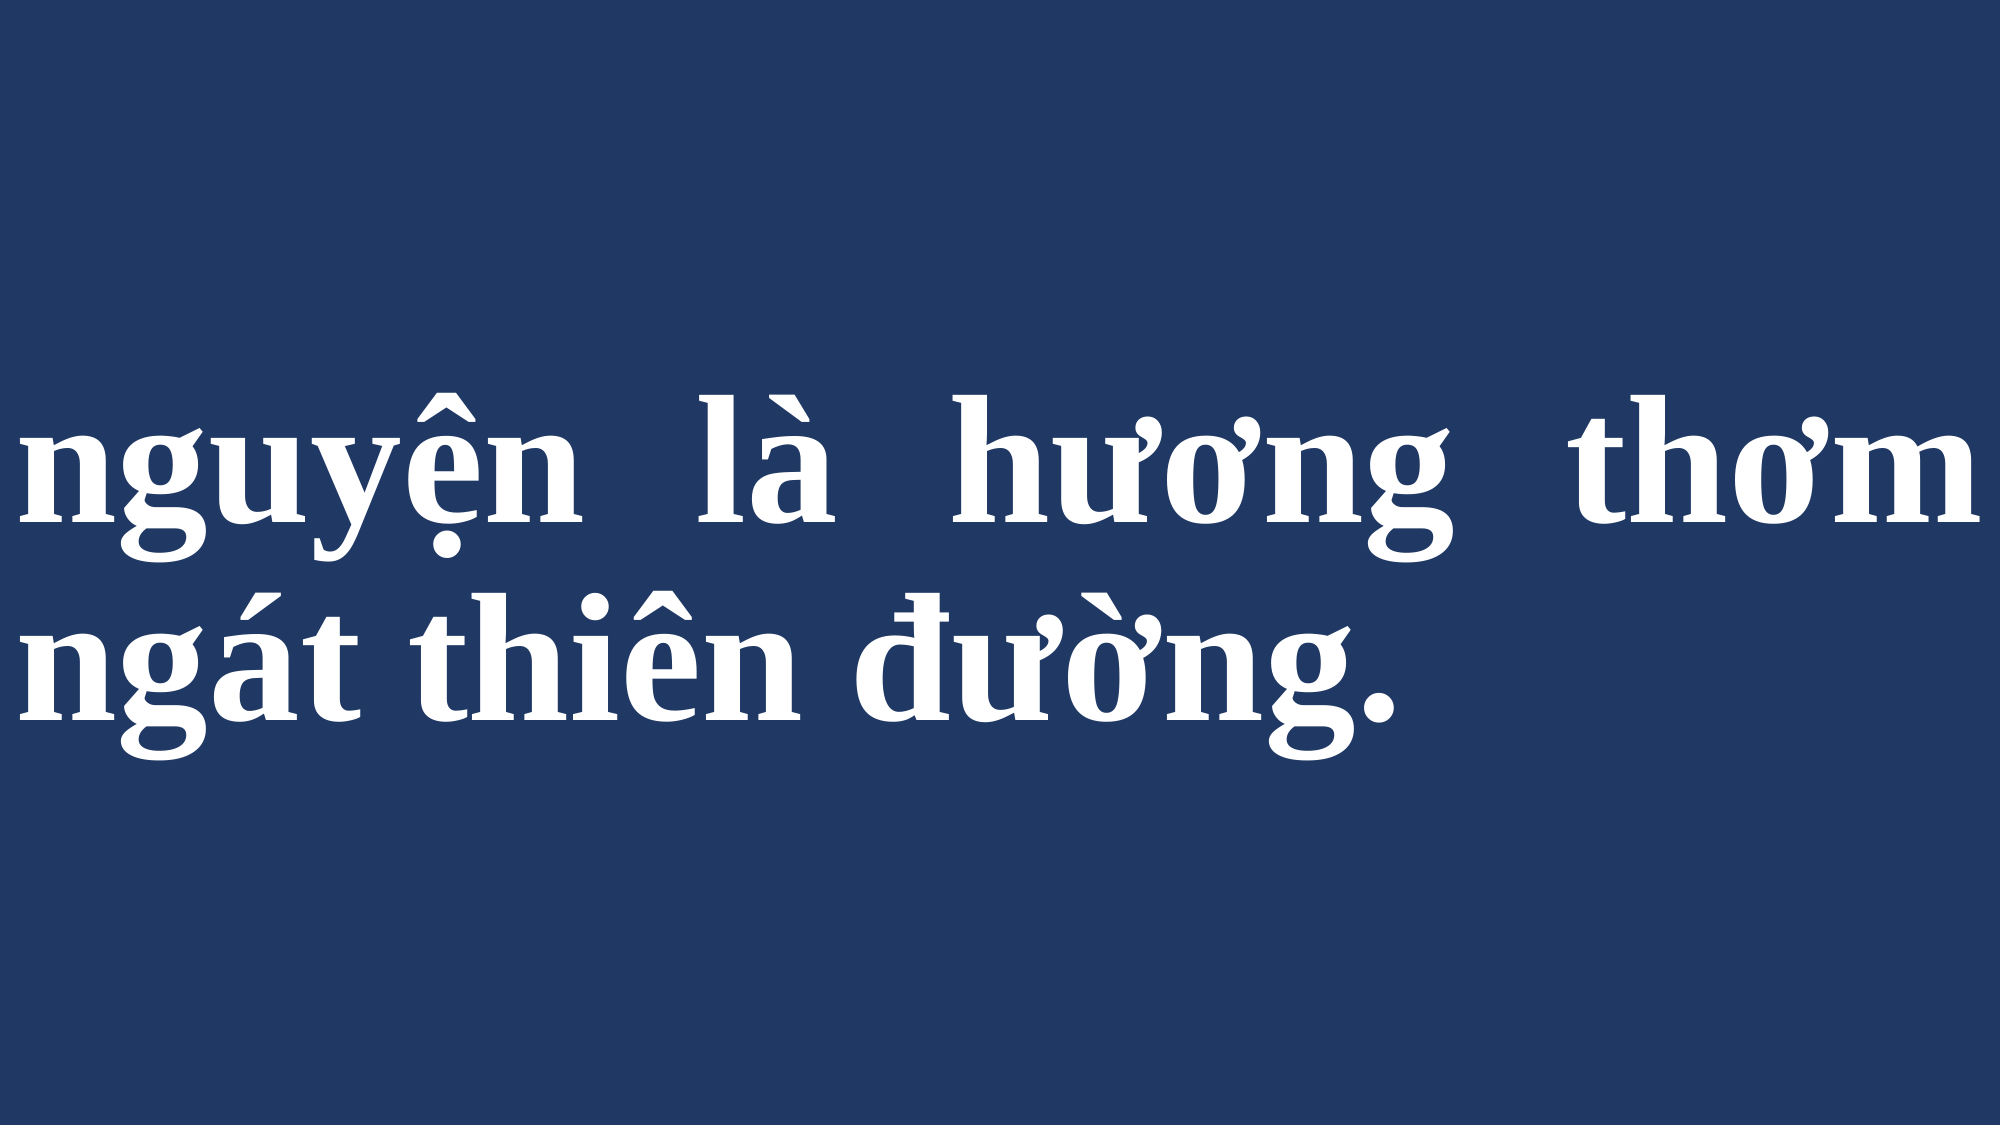

# nguyện là hương thơm ngát thiên đường.